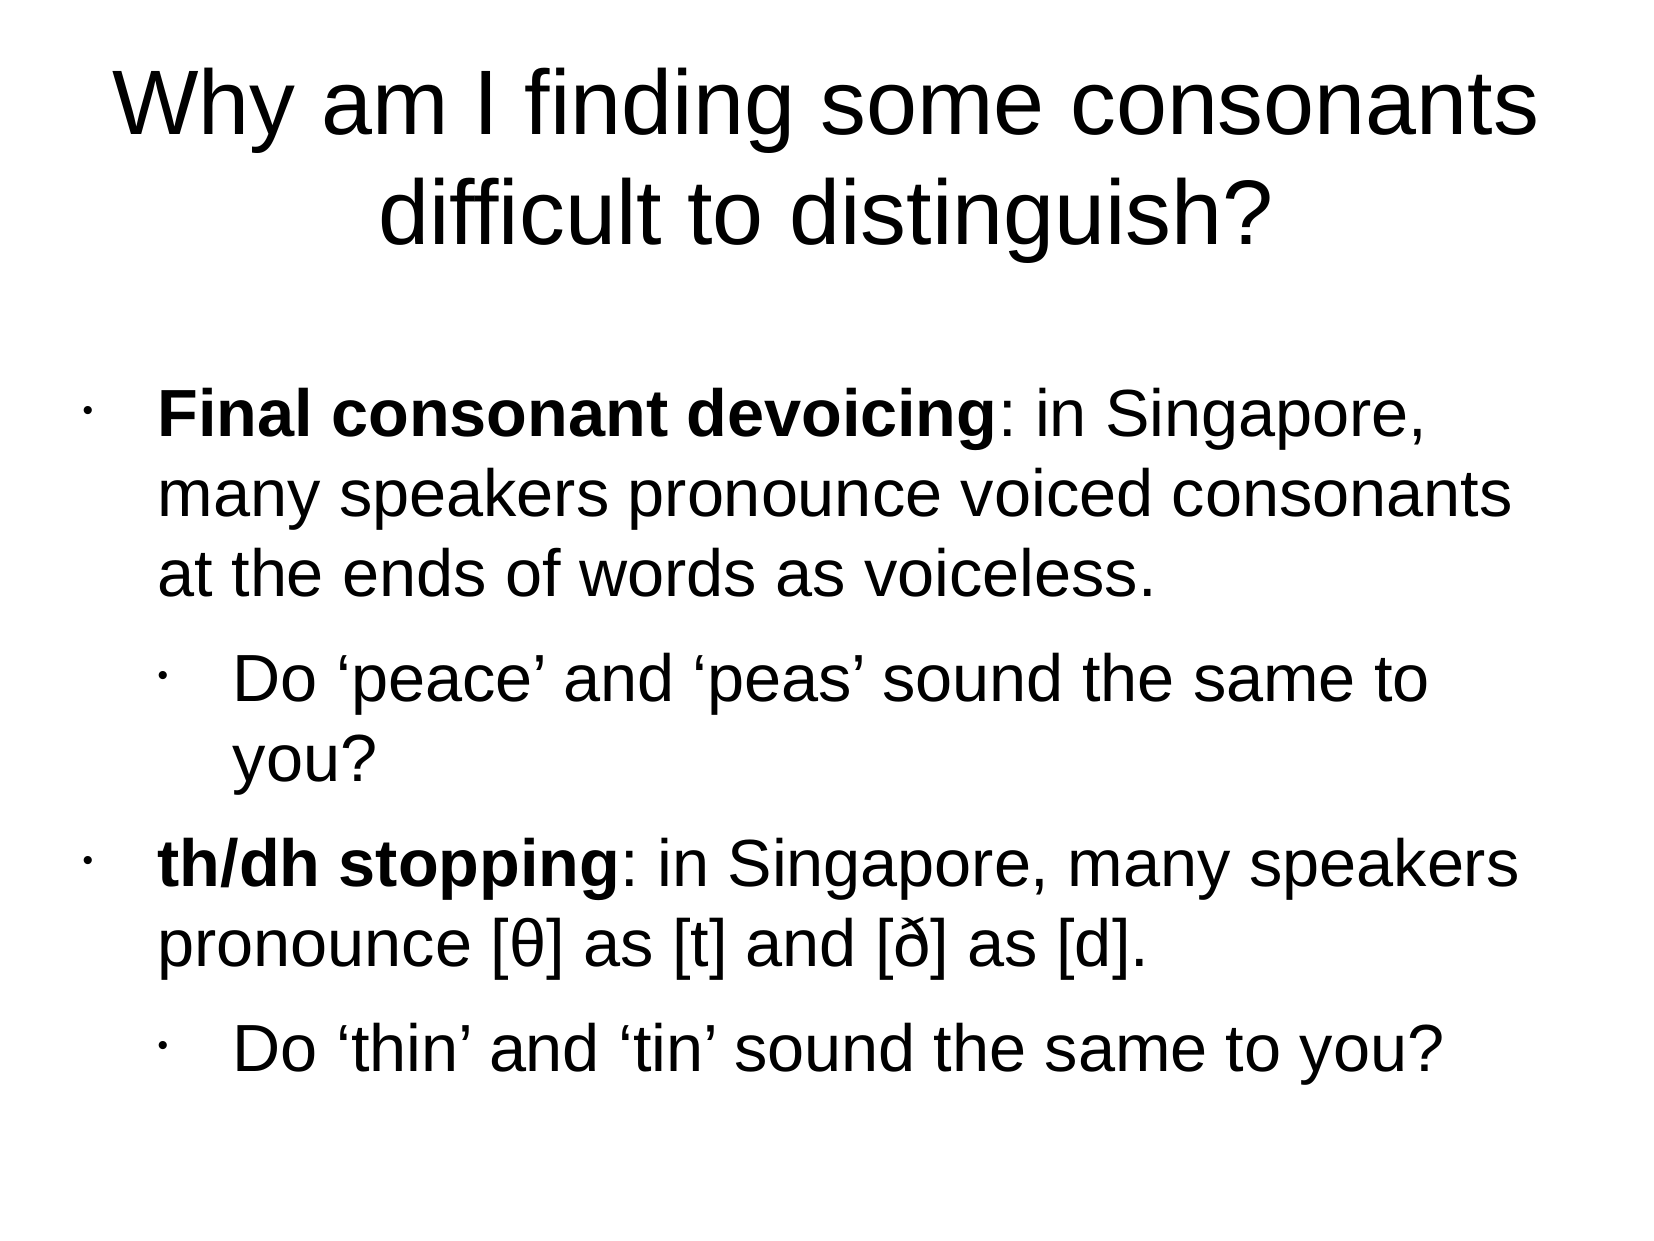

Why am I finding some consonants difficult to distinguish?
Final consonant devoicing: in Singapore, many speakers pronounce voiced consonants at the ends of words as voiceless.
Do ‘peace’ and ‘peas’ sound the same to you?
th/dh stopping: in Singapore, many speakers pronounce [θ] as [t] and [ð] as [d].
Do ‘thin’ and ‘tin’ sound the same to you?